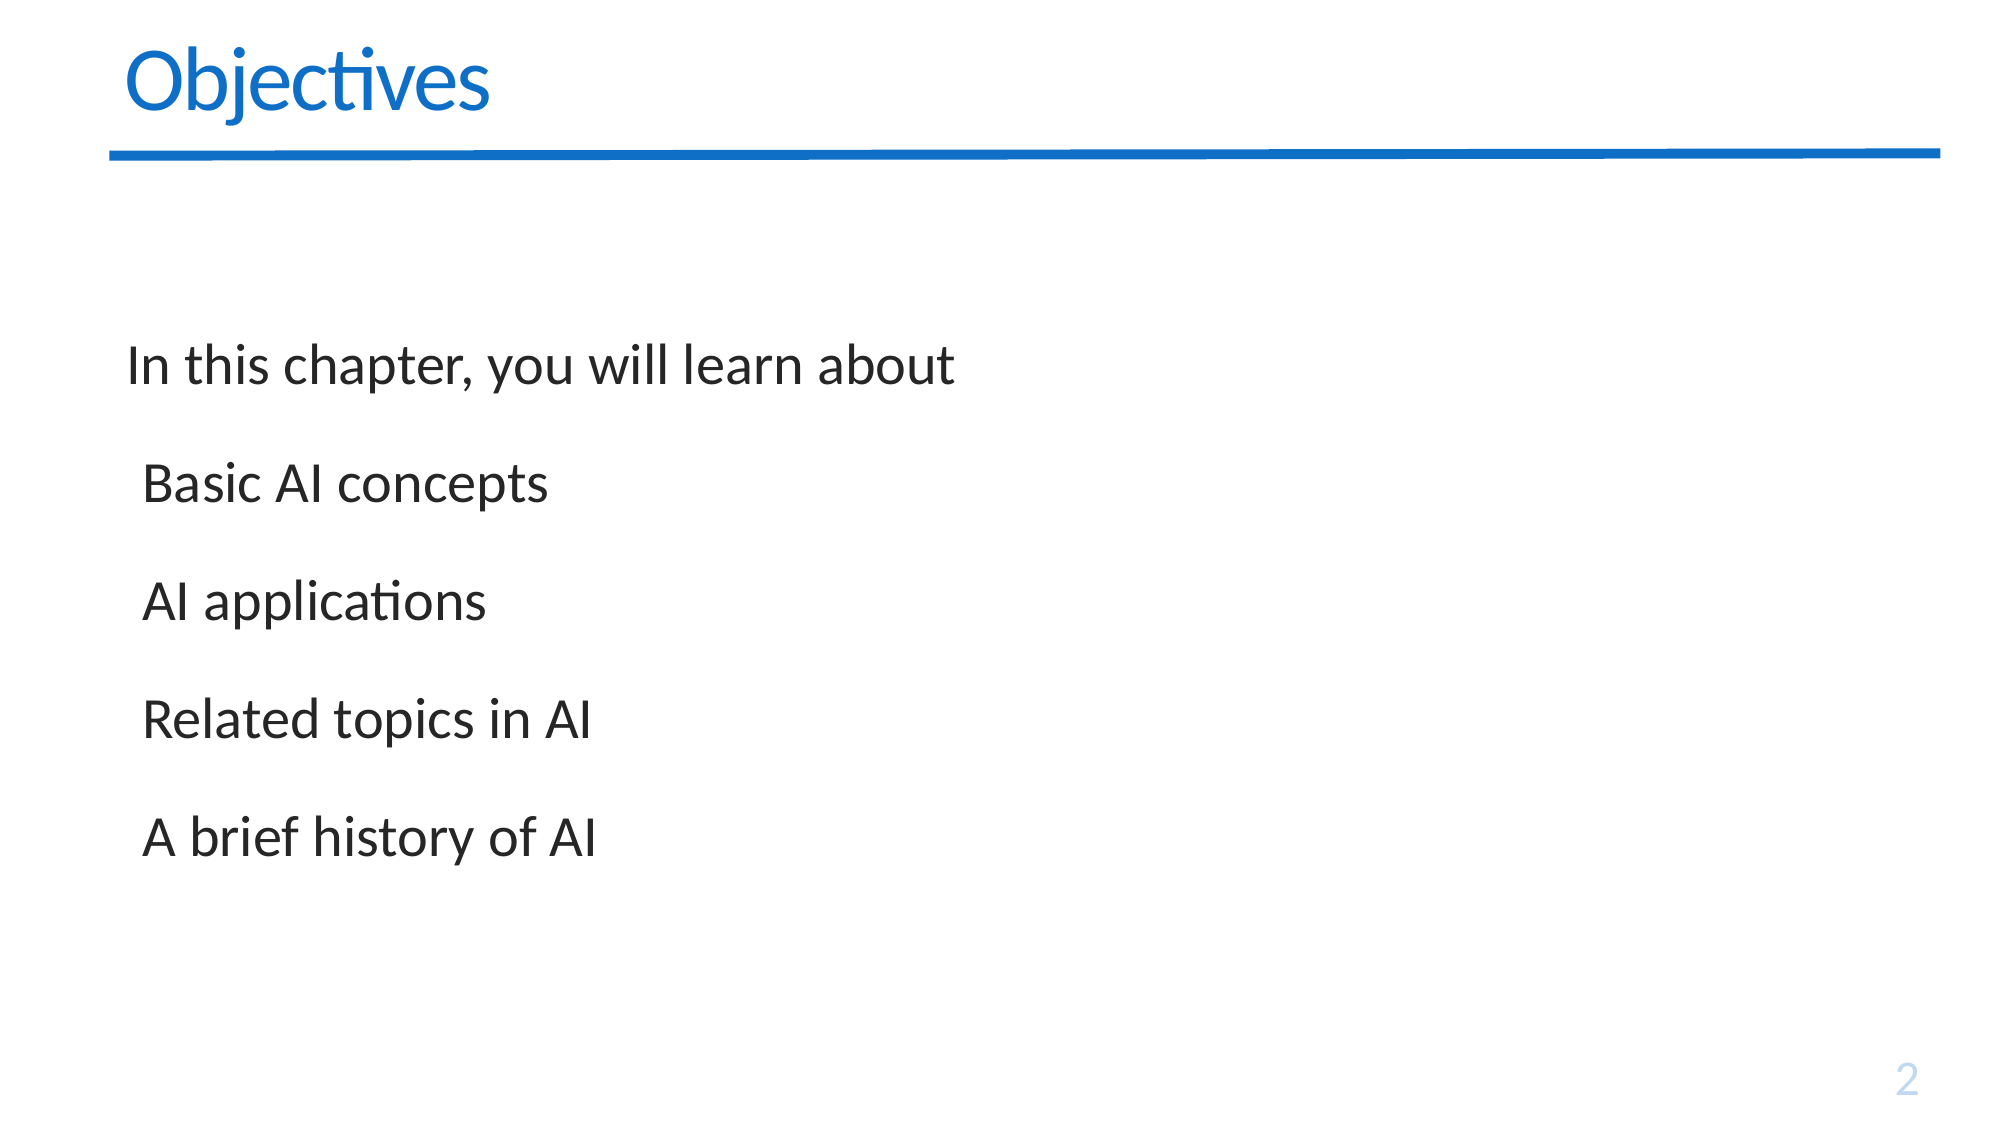

# Objectives
In this chapter, you will learn about
Basic AI concepts
AI applications
Related topics in AI
A brief history of AI
2